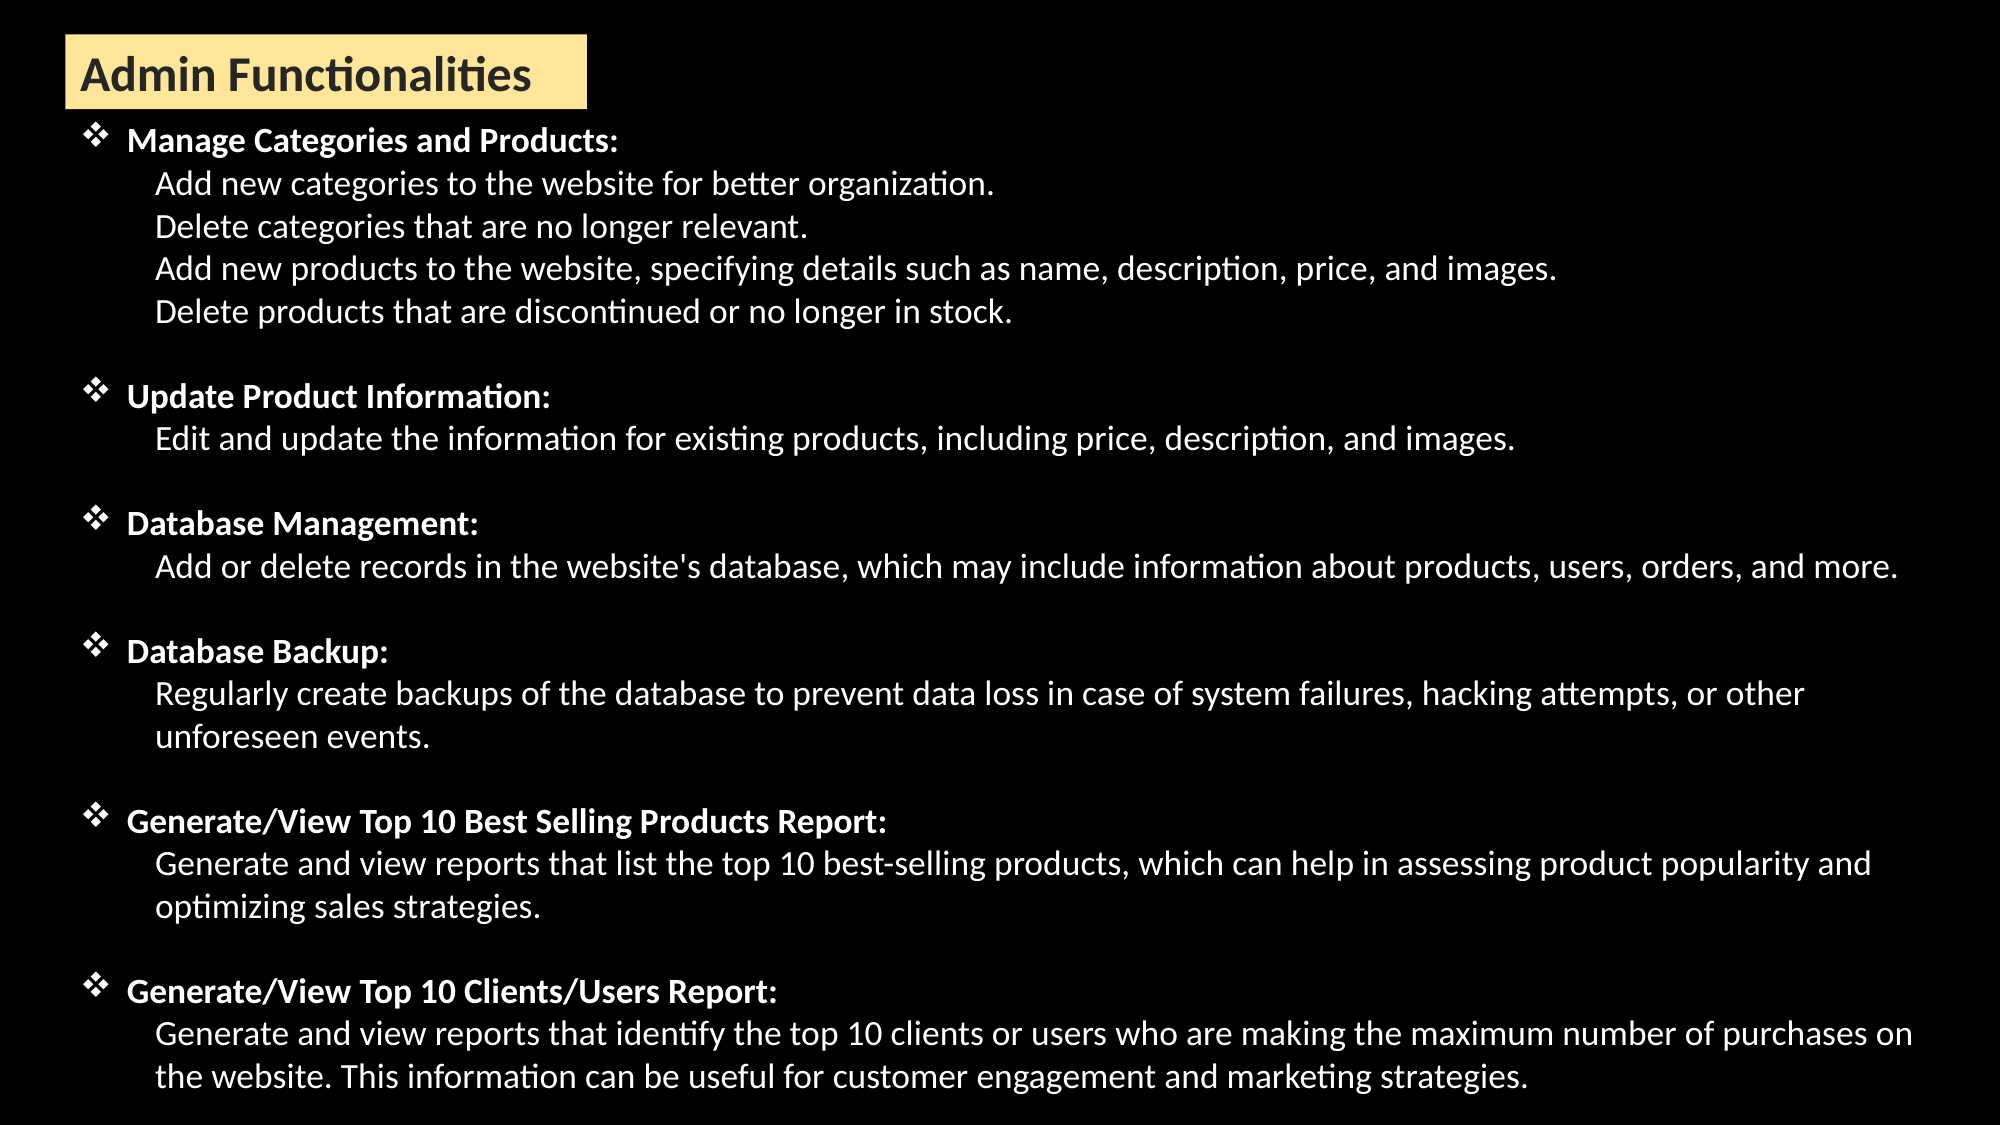

Admin Functionalities
Manage Categories and Products:
Add new categories to the website for better organization.
Delete categories that are no longer relevant.
Add new products to the website, specifying details such as name, description, price, and images.
Delete products that are discontinued or no longer in stock.

Update Product Information:
Edit and update the information for existing products, including price, description, and images.

Database Management:
Add or delete records in the website's database, which may include information about products, users, orders, and more.

Database Backup:
Regularly create backups of the database to prevent data loss in case of system failures, hacking attempts, or other unforeseen events.

Generate/View Top 10 Best Selling Products Report:
Generate and view reports that list the top 10 best-selling products, which can help in assessing product popularity and optimizing sales strategies.

Generate/View Top 10 Clients/Users Report:
Generate and view reports that identify the top 10 clients or users who are making the maximum number of purchases on the website. This information can be useful for customer engagement and marketing strategies.